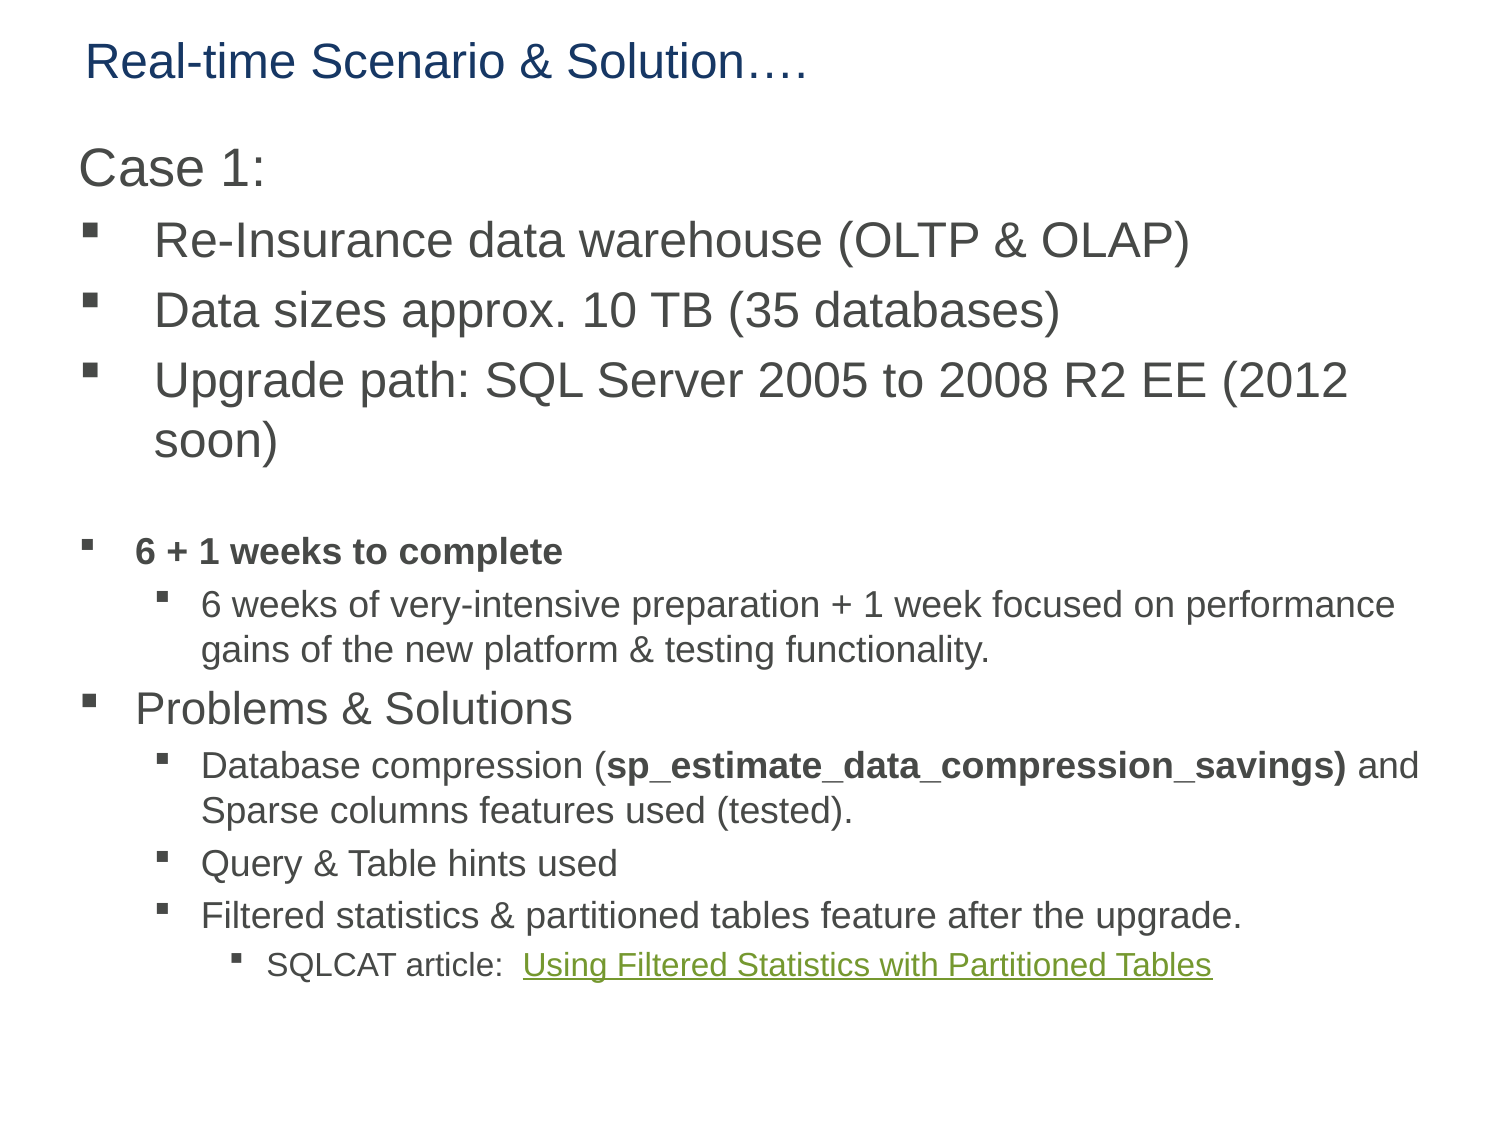

# Real-time Scenario & Solution….
Case 1:
Re-Insurance data warehouse (OLTP & OLAP)
Data sizes approx. 10 TB (35 databases)
Upgrade path: SQL Server 2005 to 2008 R2 EE (2012 soon)

6 + 1 weeks to complete
6 weeks of very-intensive preparation + 1 week focused on performance gains of the new platform & testing functionality.
Problems & Solutions
Database compression (sp_estimate_data_compression_savings) and Sparse columns features used (tested).
Query & Table hints used
Filtered statistics & partitioned tables feature after the upgrade.
SQLCAT article:  Using Filtered Statistics with Partitioned Tables